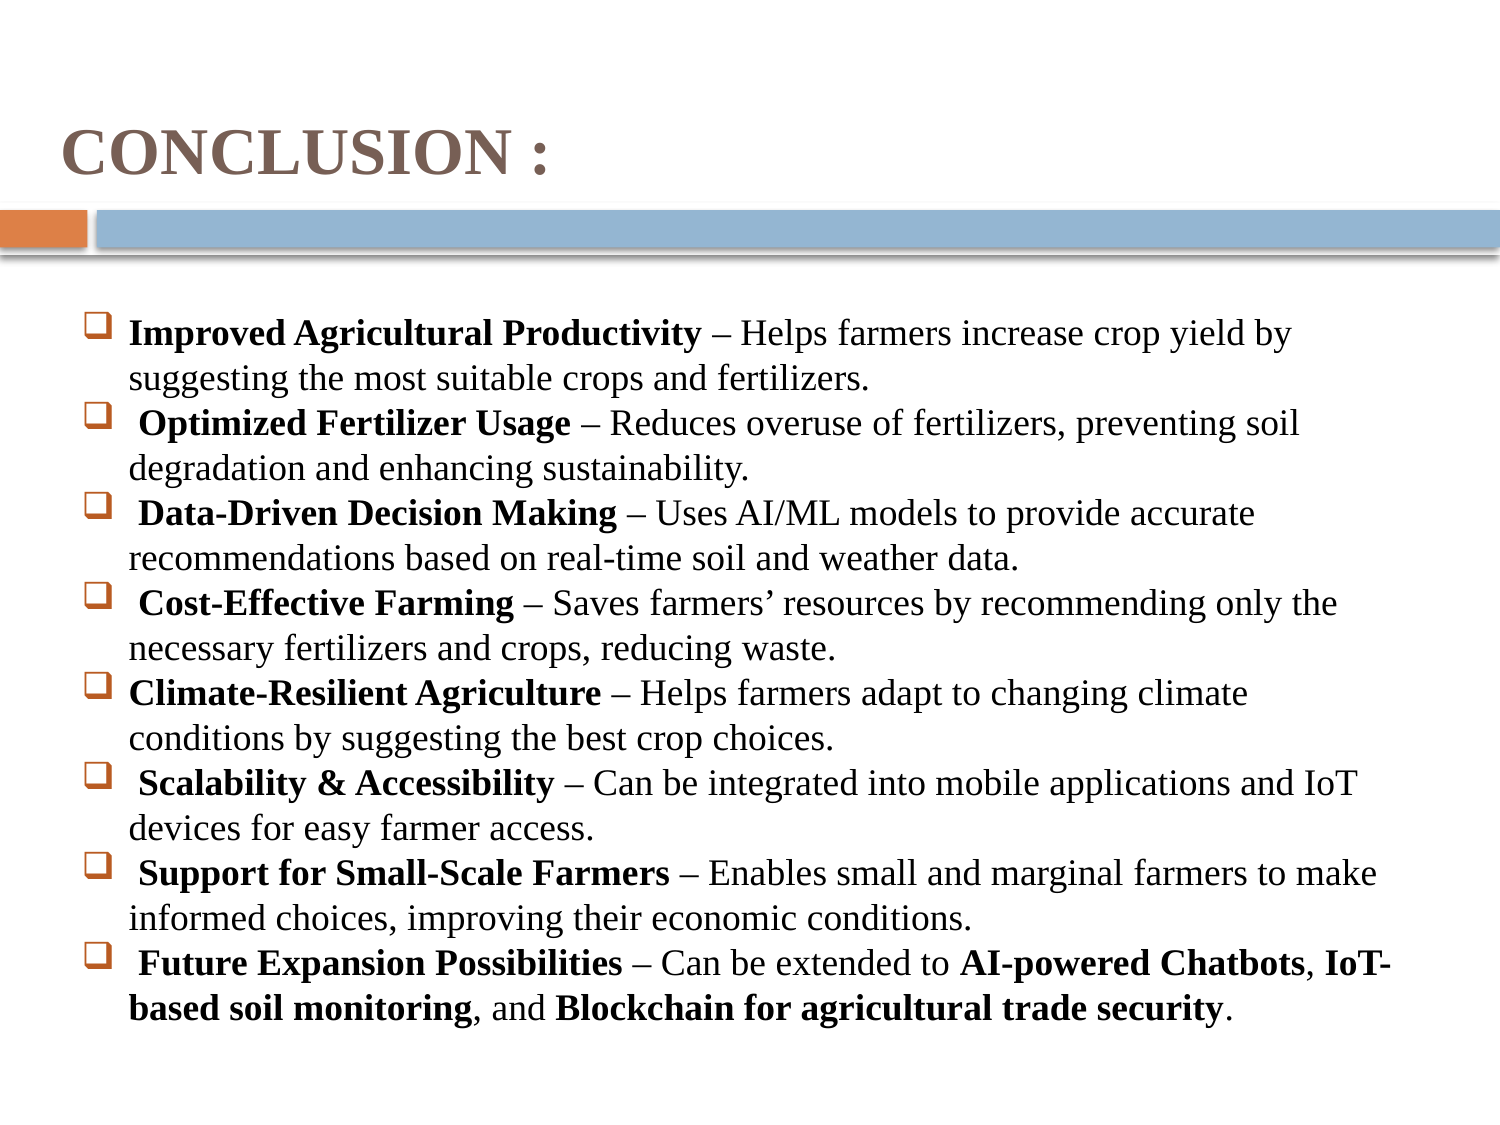

Improved Agricultural Productivity – Helps farmers increase crop yield by suggesting the most suitable crops and fertilizers.
 Optimized Fertilizer Usage – Reduces overuse of fertilizers, preventing soil degradation and enhancing sustainability.
 Data-Driven Decision Making – Uses AI/ML models to provide accurate recommendations based on real-time soil and weather data.
 Cost-Effective Farming – Saves farmers’ resources by recommending only the necessary fertilizers and crops, reducing waste.
Climate-Resilient Agriculture – Helps farmers adapt to changing climate conditions by suggesting the best crop choices.
 Scalability & Accessibility – Can be integrated into mobile applications and IoT devices for easy farmer access.
 Support for Small-Scale Farmers – Enables small and marginal farmers to make informed choices, improving their economic conditions.
 Future Expansion Possibilities – Can be extended to AI-powered Chatbots, IoT-based soil monitoring, and Blockchain for agricultural trade security.

CONCLUSION :